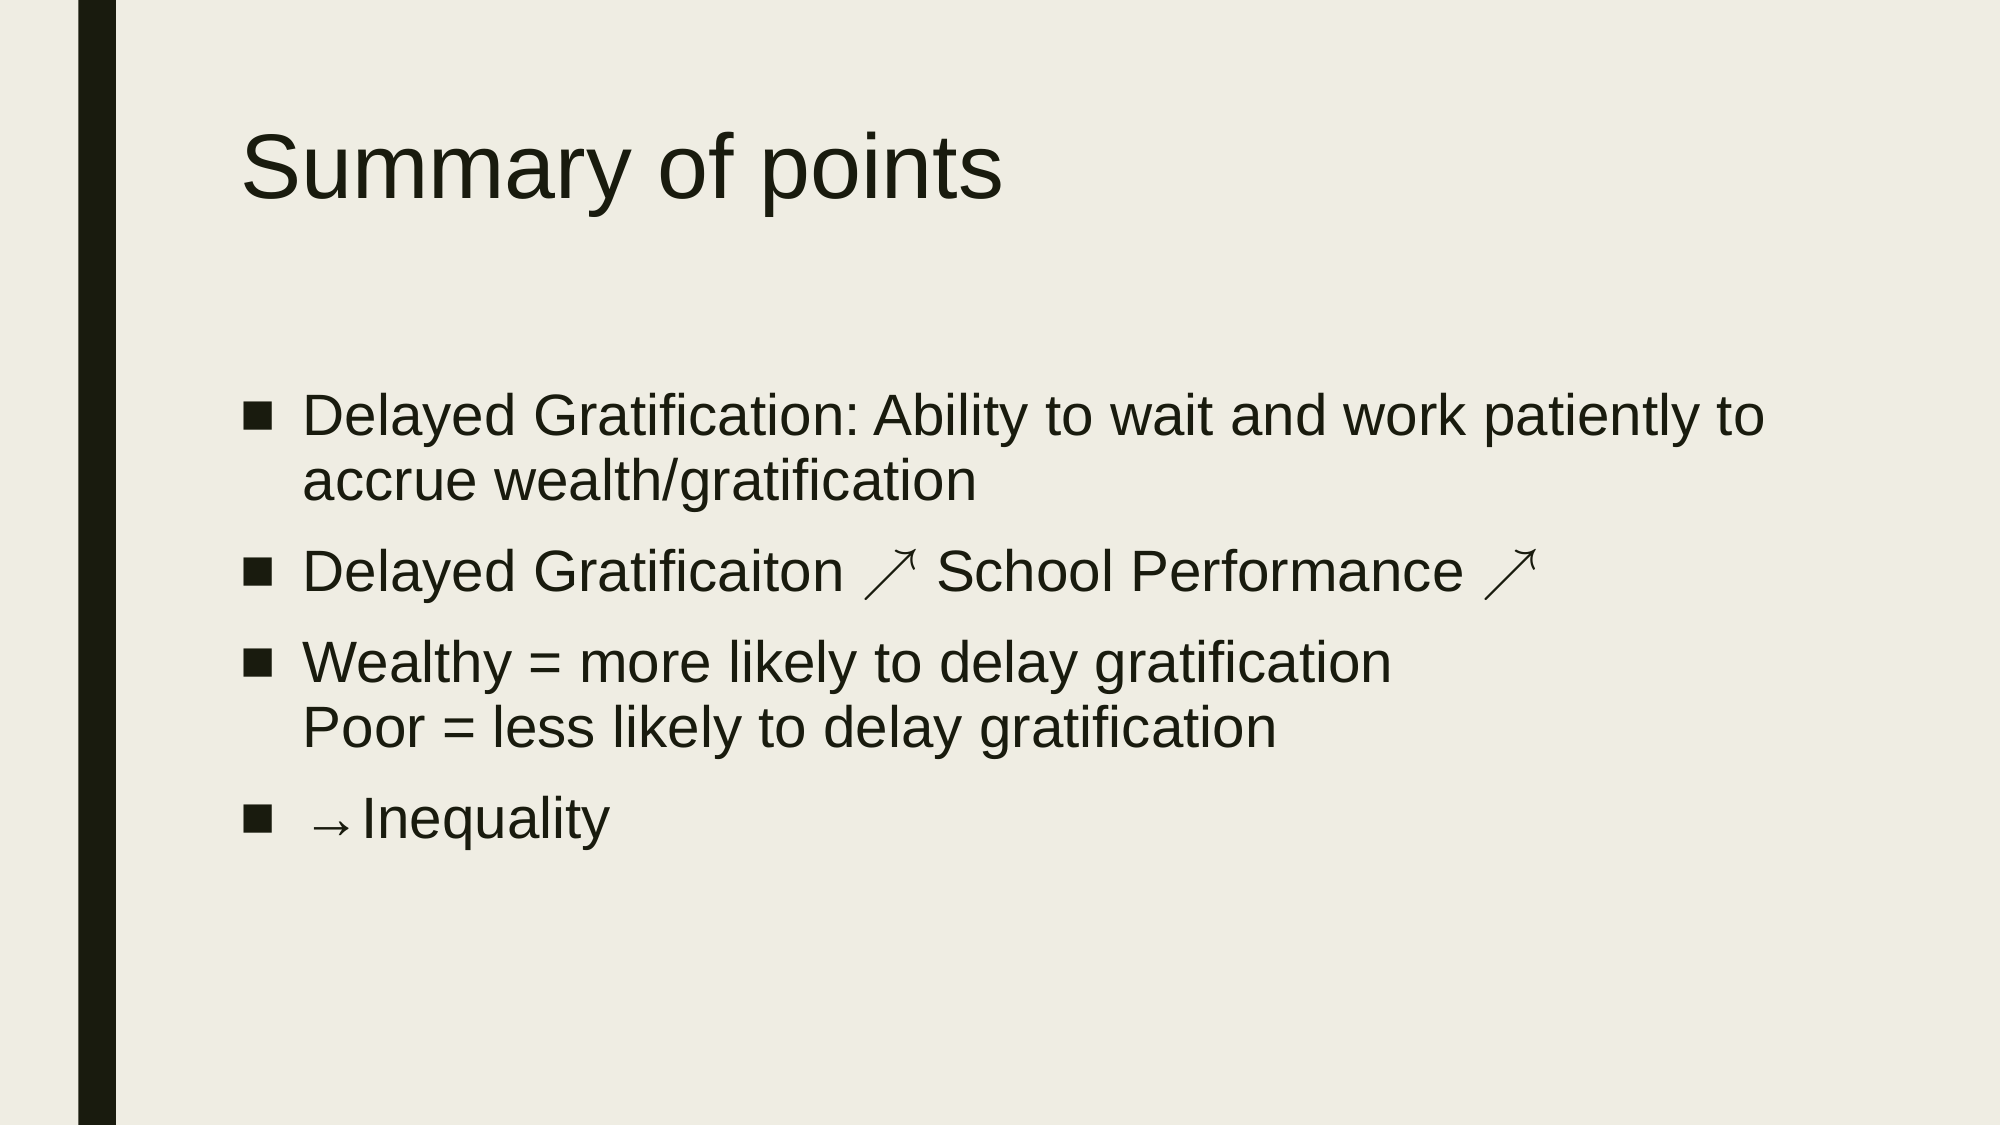

# Summary of points
Delayed Gratification: Ability to wait and work patiently to accrue wealth/gratification
Delayed Gratificaiton ↗︎ School Performance ↗︎
Wealthy = more likely to delay gratification
Poor = less likely to delay gratification
→Inequality